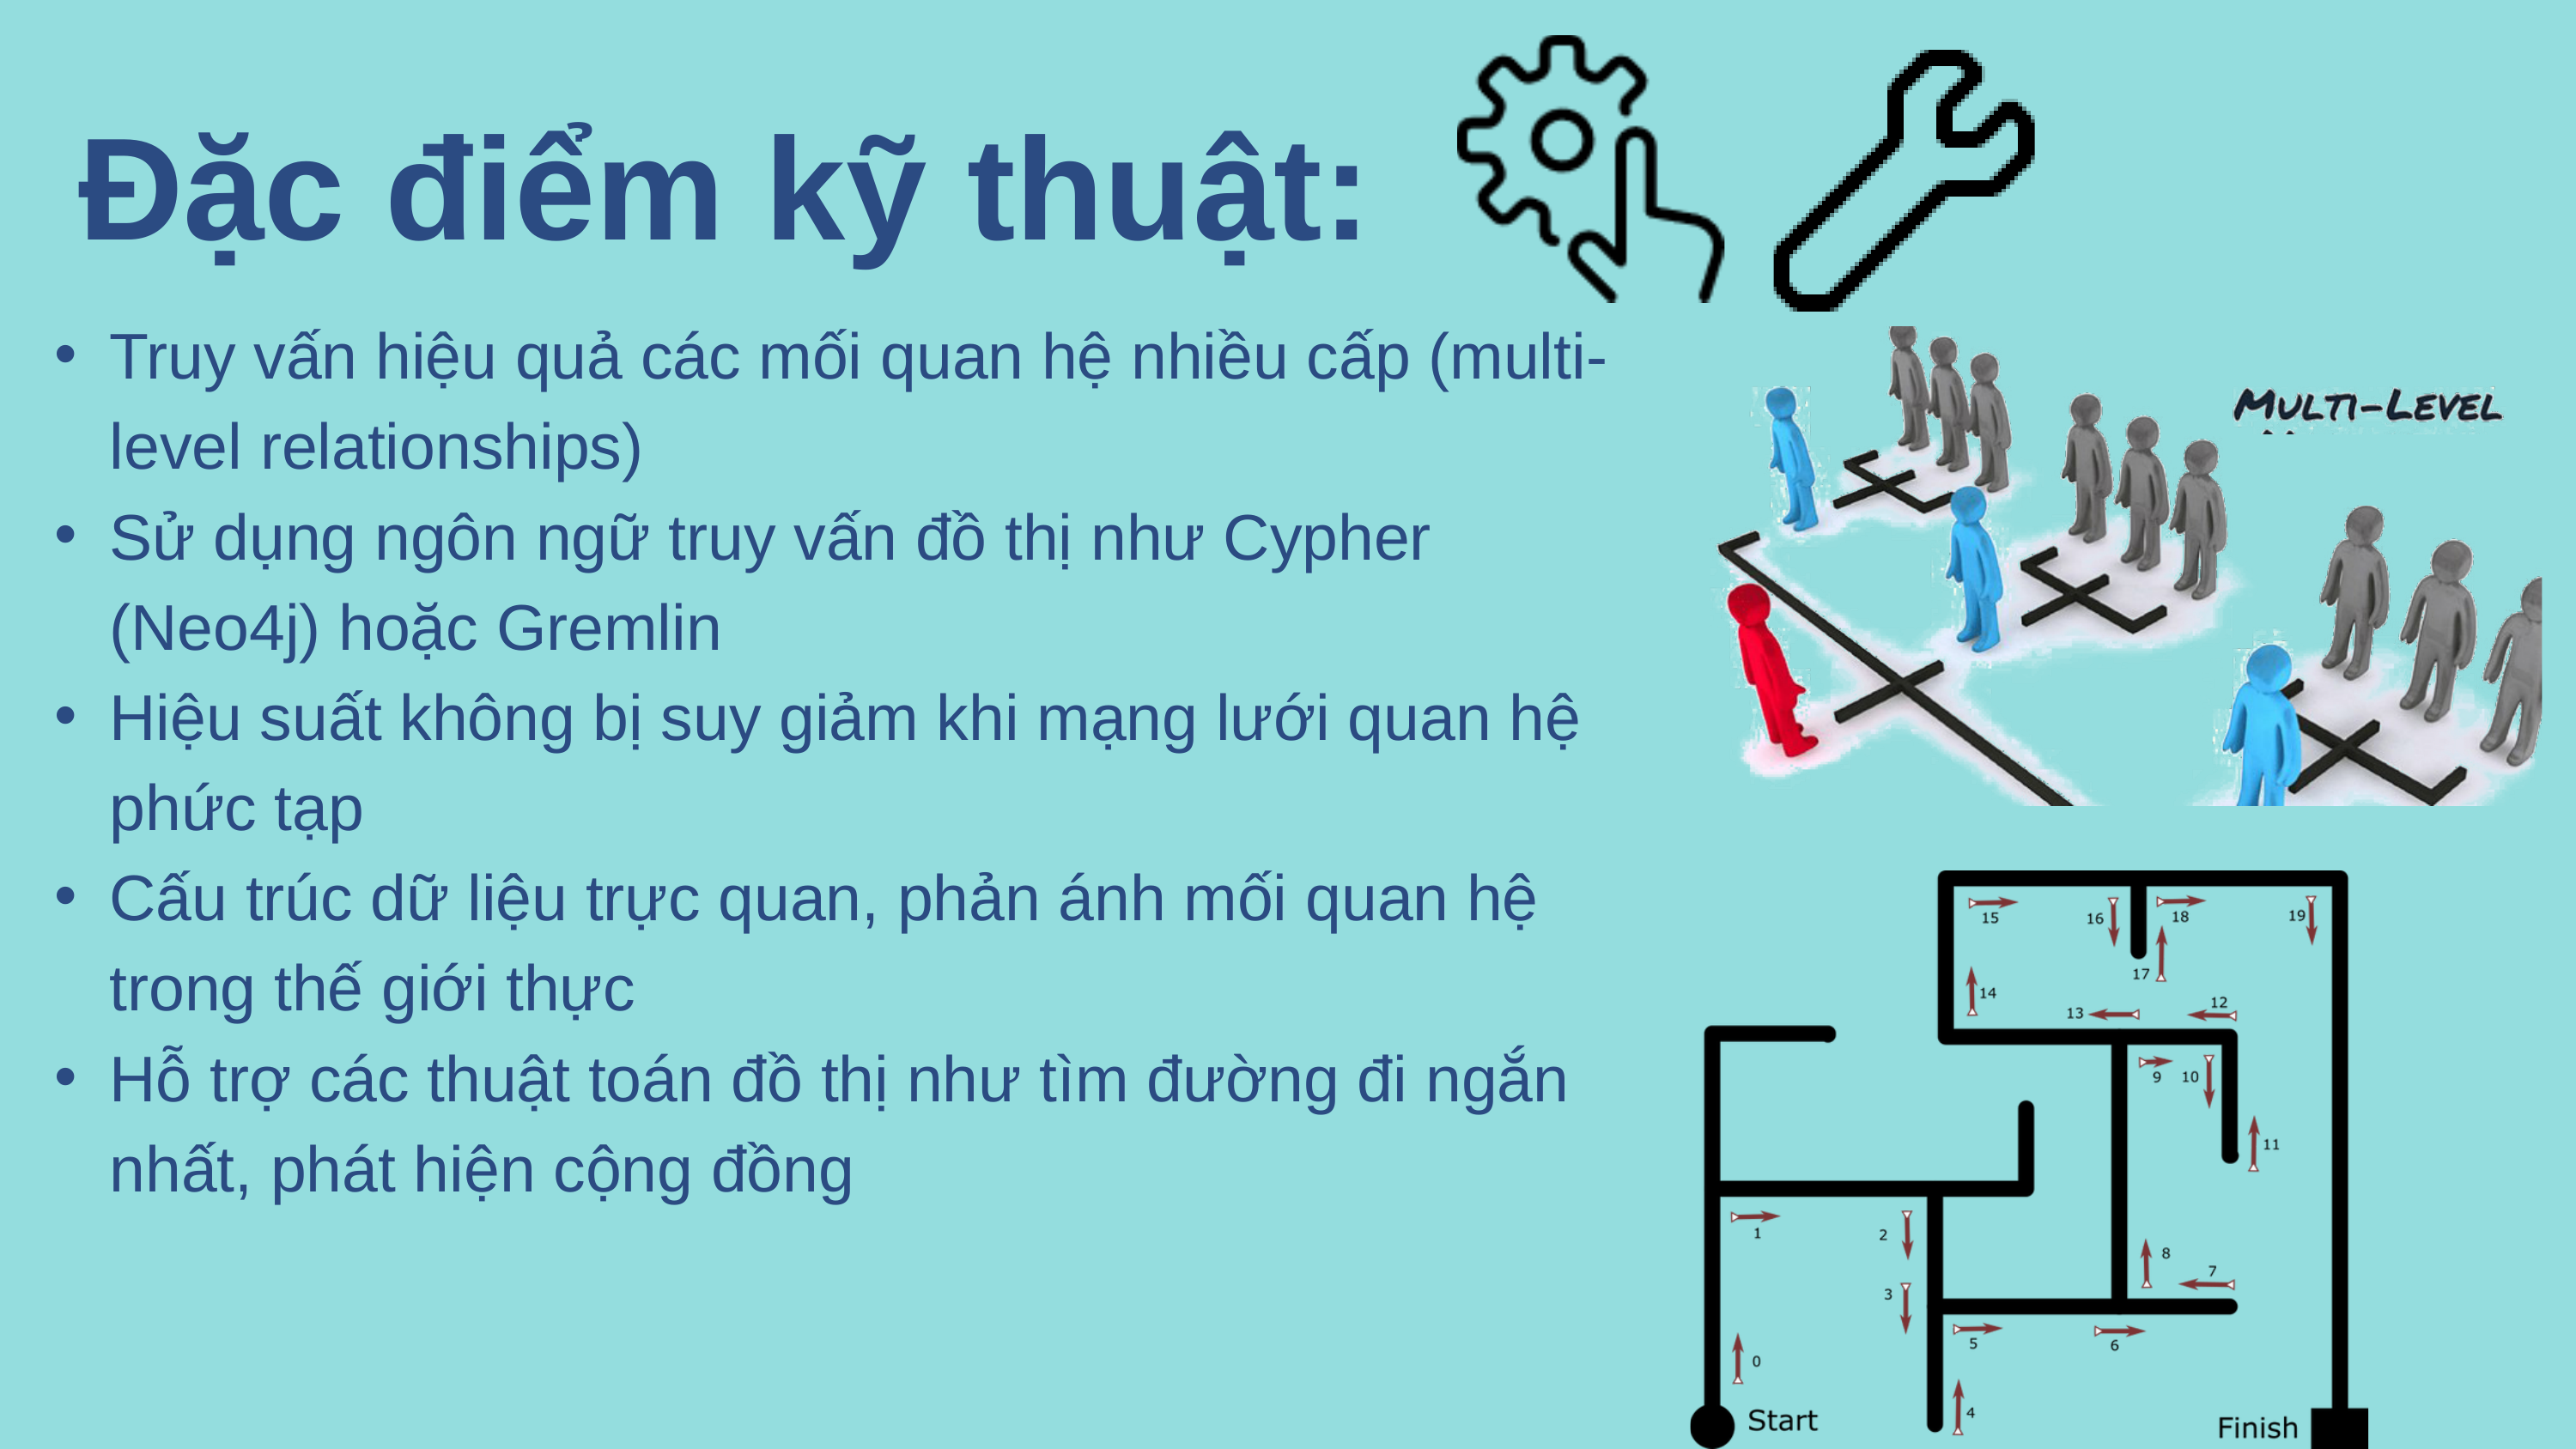

Đặc điểm kỹ thuật:
Truy vấn hiệu quả các mối quan hệ nhiều cấp (multi-level relationships)
Sử dụng ngôn ngữ truy vấn đồ thị như Cypher (Neo4j) hoặc Gremlin
Hiệu suất không bị suy giảm khi mạng lưới quan hệ phức tạp
Cấu trúc dữ liệu trực quan, phản ánh mối quan hệ trong thế giới thực
Hỗ trợ các thuật toán đồ thị như tìm đường đi ngắn nhất, phát hiện cộng đồng